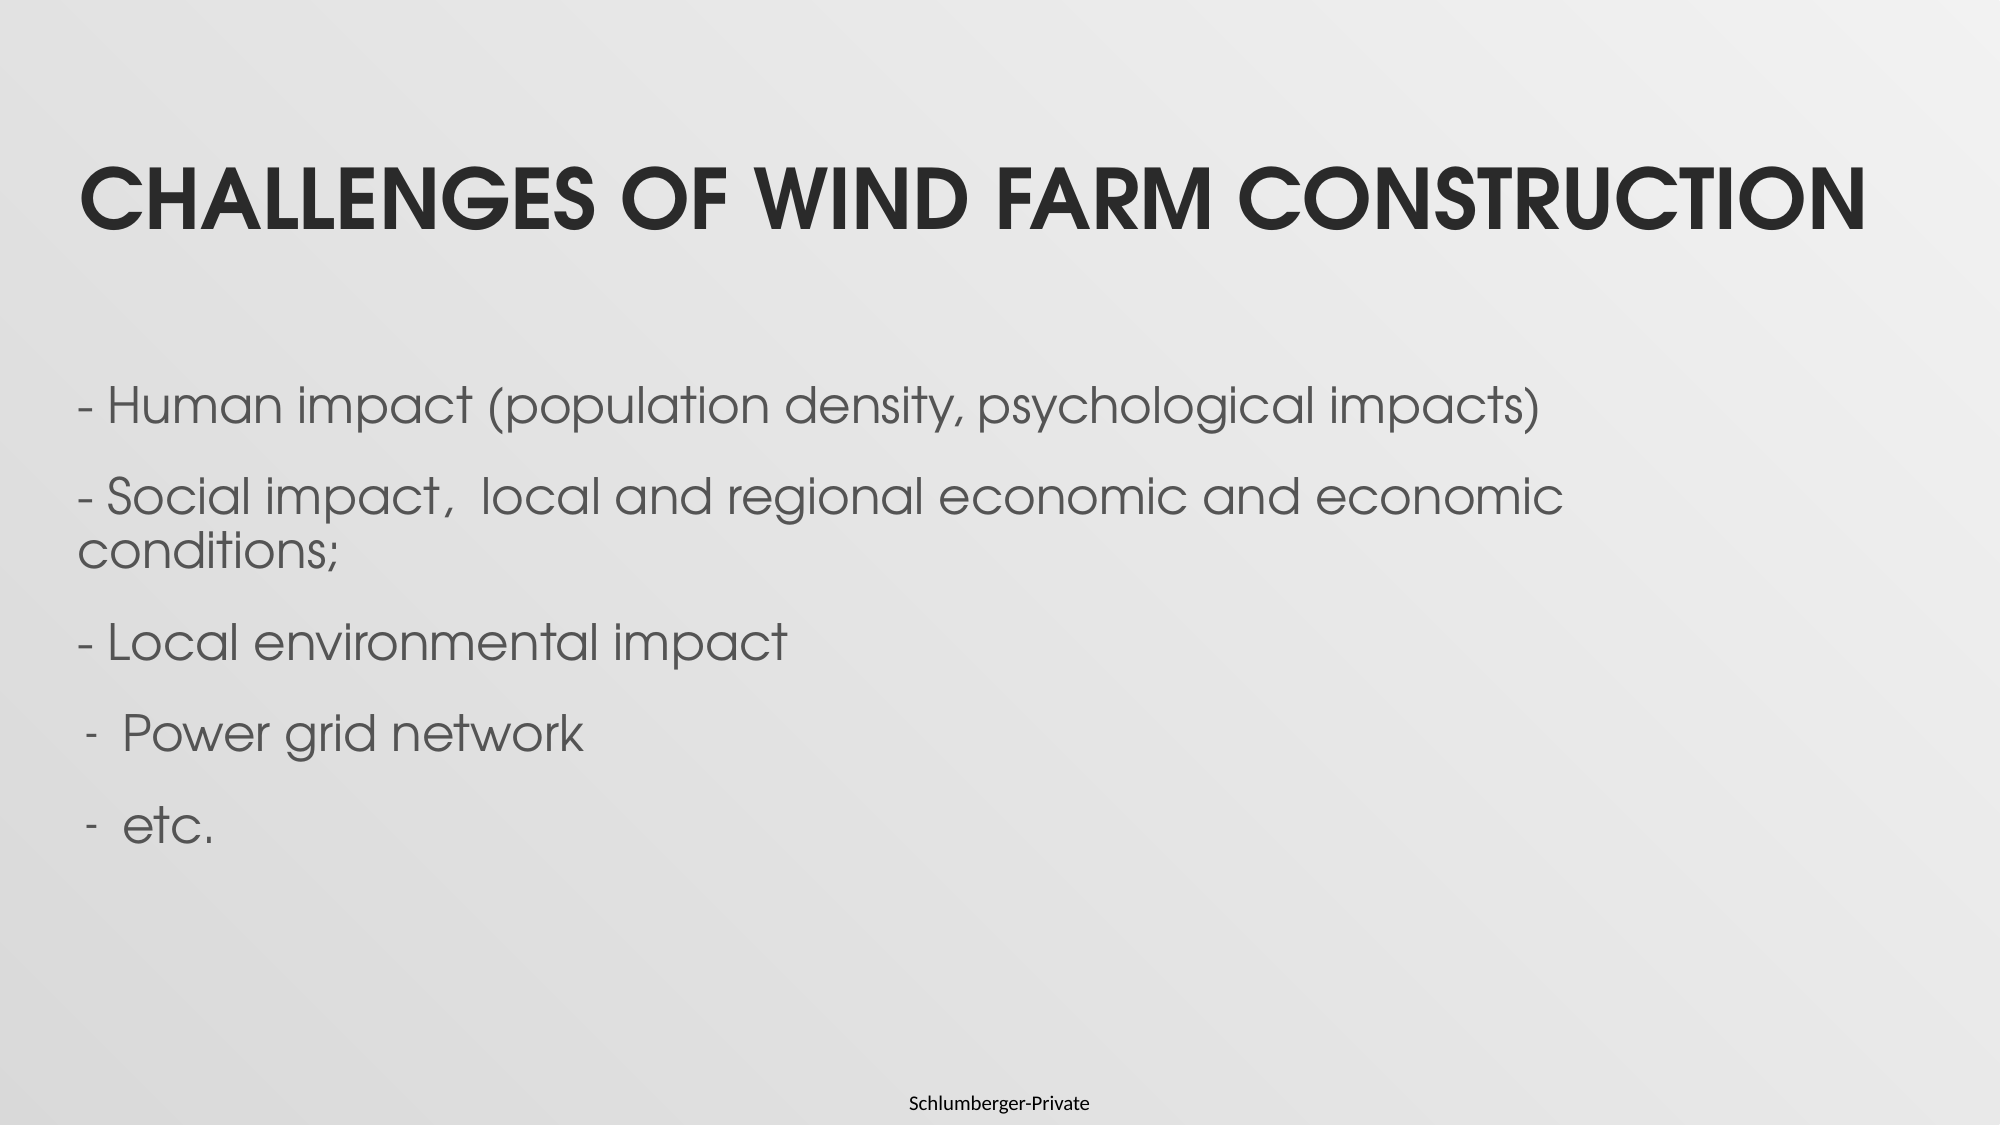

# Challenges of Wind Farm Construction

- Human impact (population density, psychological impacts)
- Social impact,  local and regional economic and economic conditions;
- Local environmental impact
Power grid network
etc.